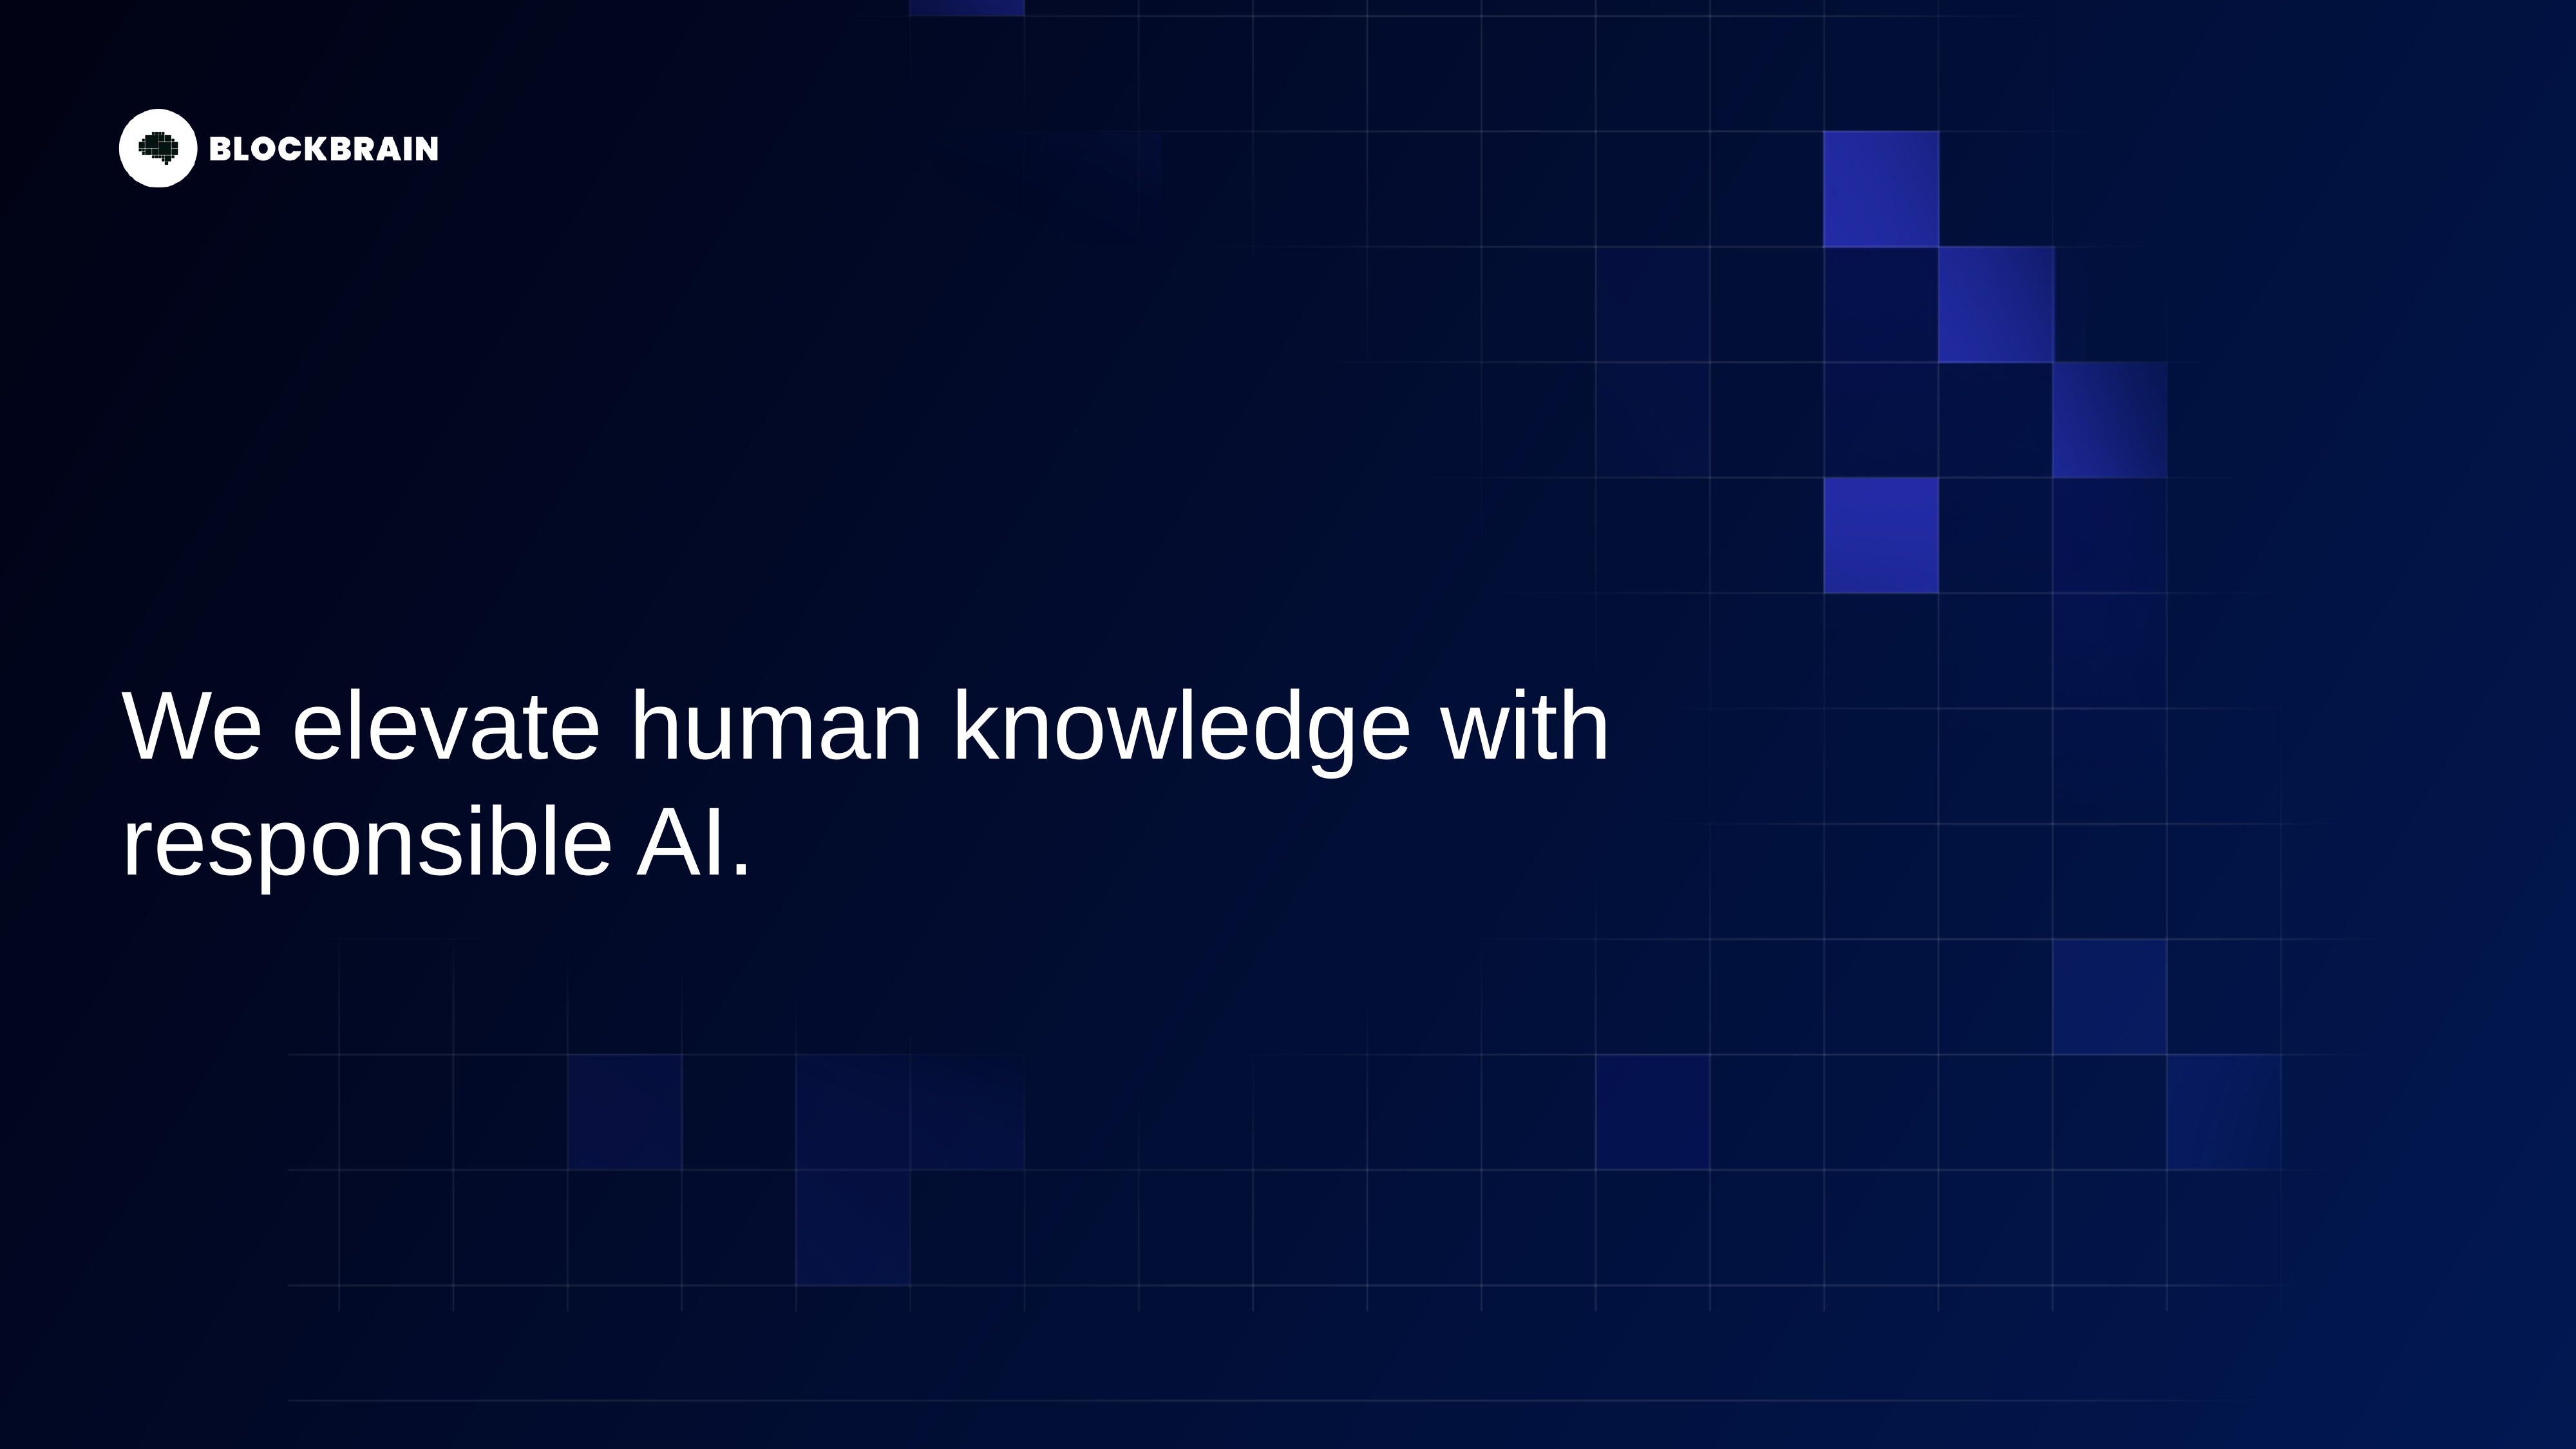

We elevate human knowledge with responsible AI.